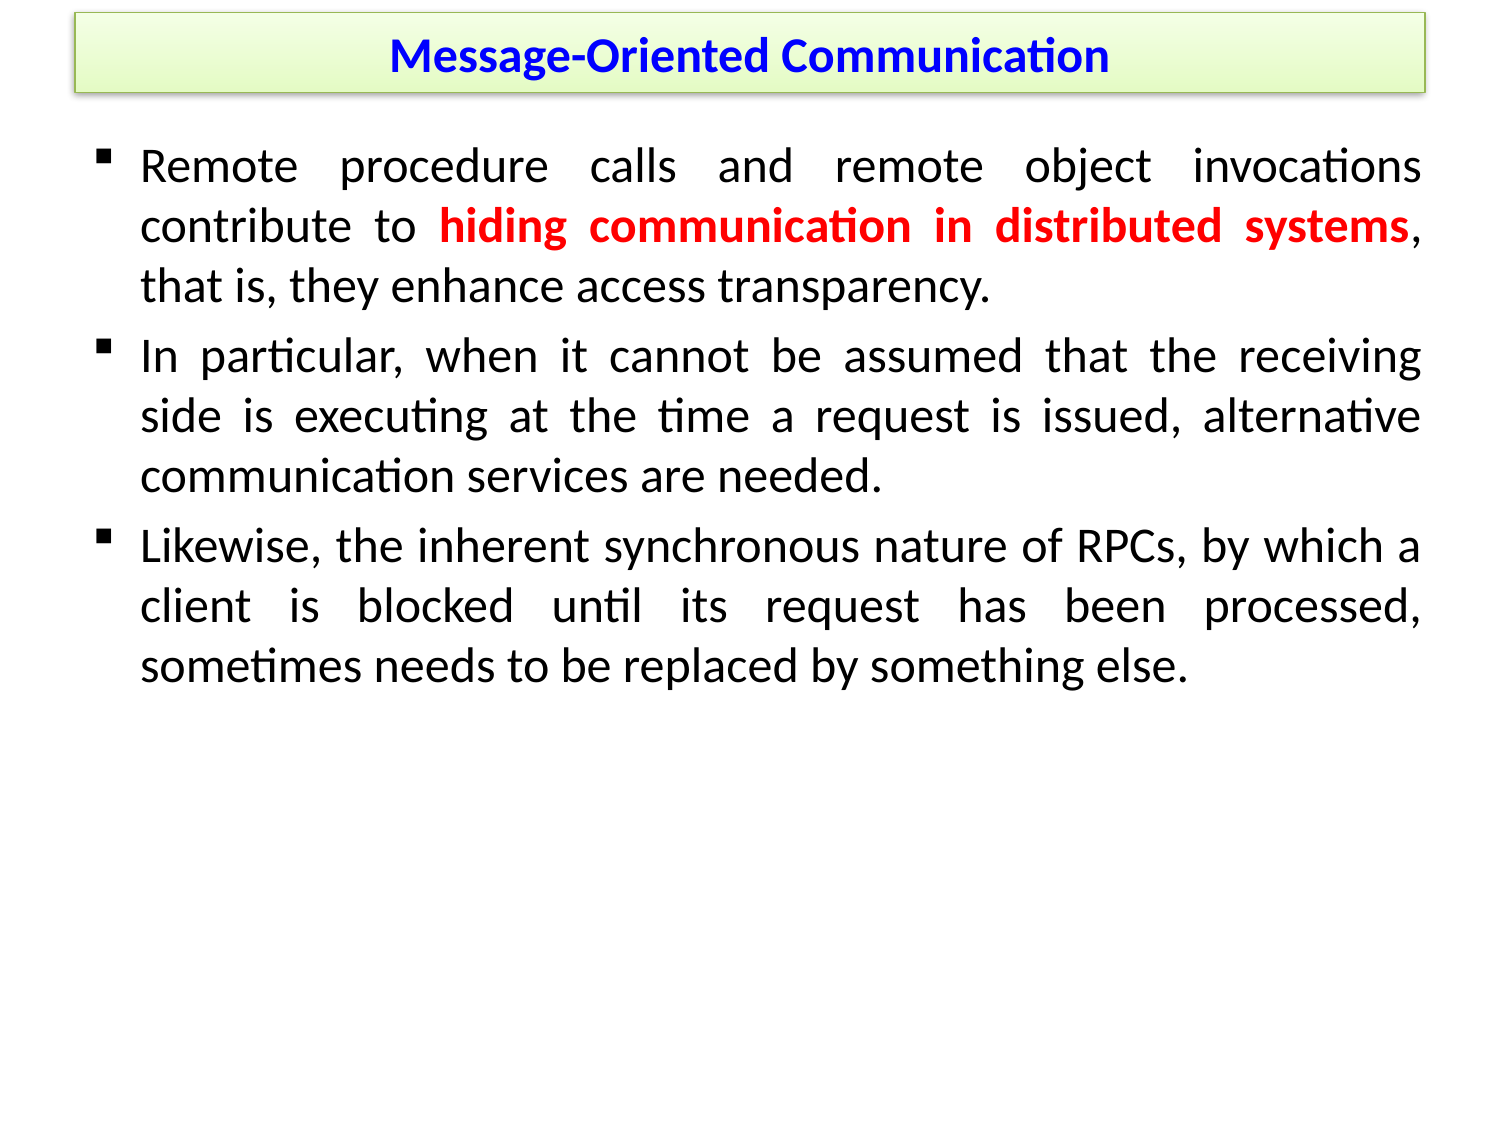

# Message-Oriented Communication
Remote procedure calls and remote object invocations contribute to hiding communication in distributed systems, that is, they enhance access transparency.
In particular, when it cannot be assumed that the receiving side is executing at the time a request is issued, alternative communication services are needed.
Likewise, the inherent synchronous nature of RPCs, by which a client is blocked until its request has been processed, sometimes needs to be replaced by something else.

Unit-3 /  Dr Komarasamy G
282